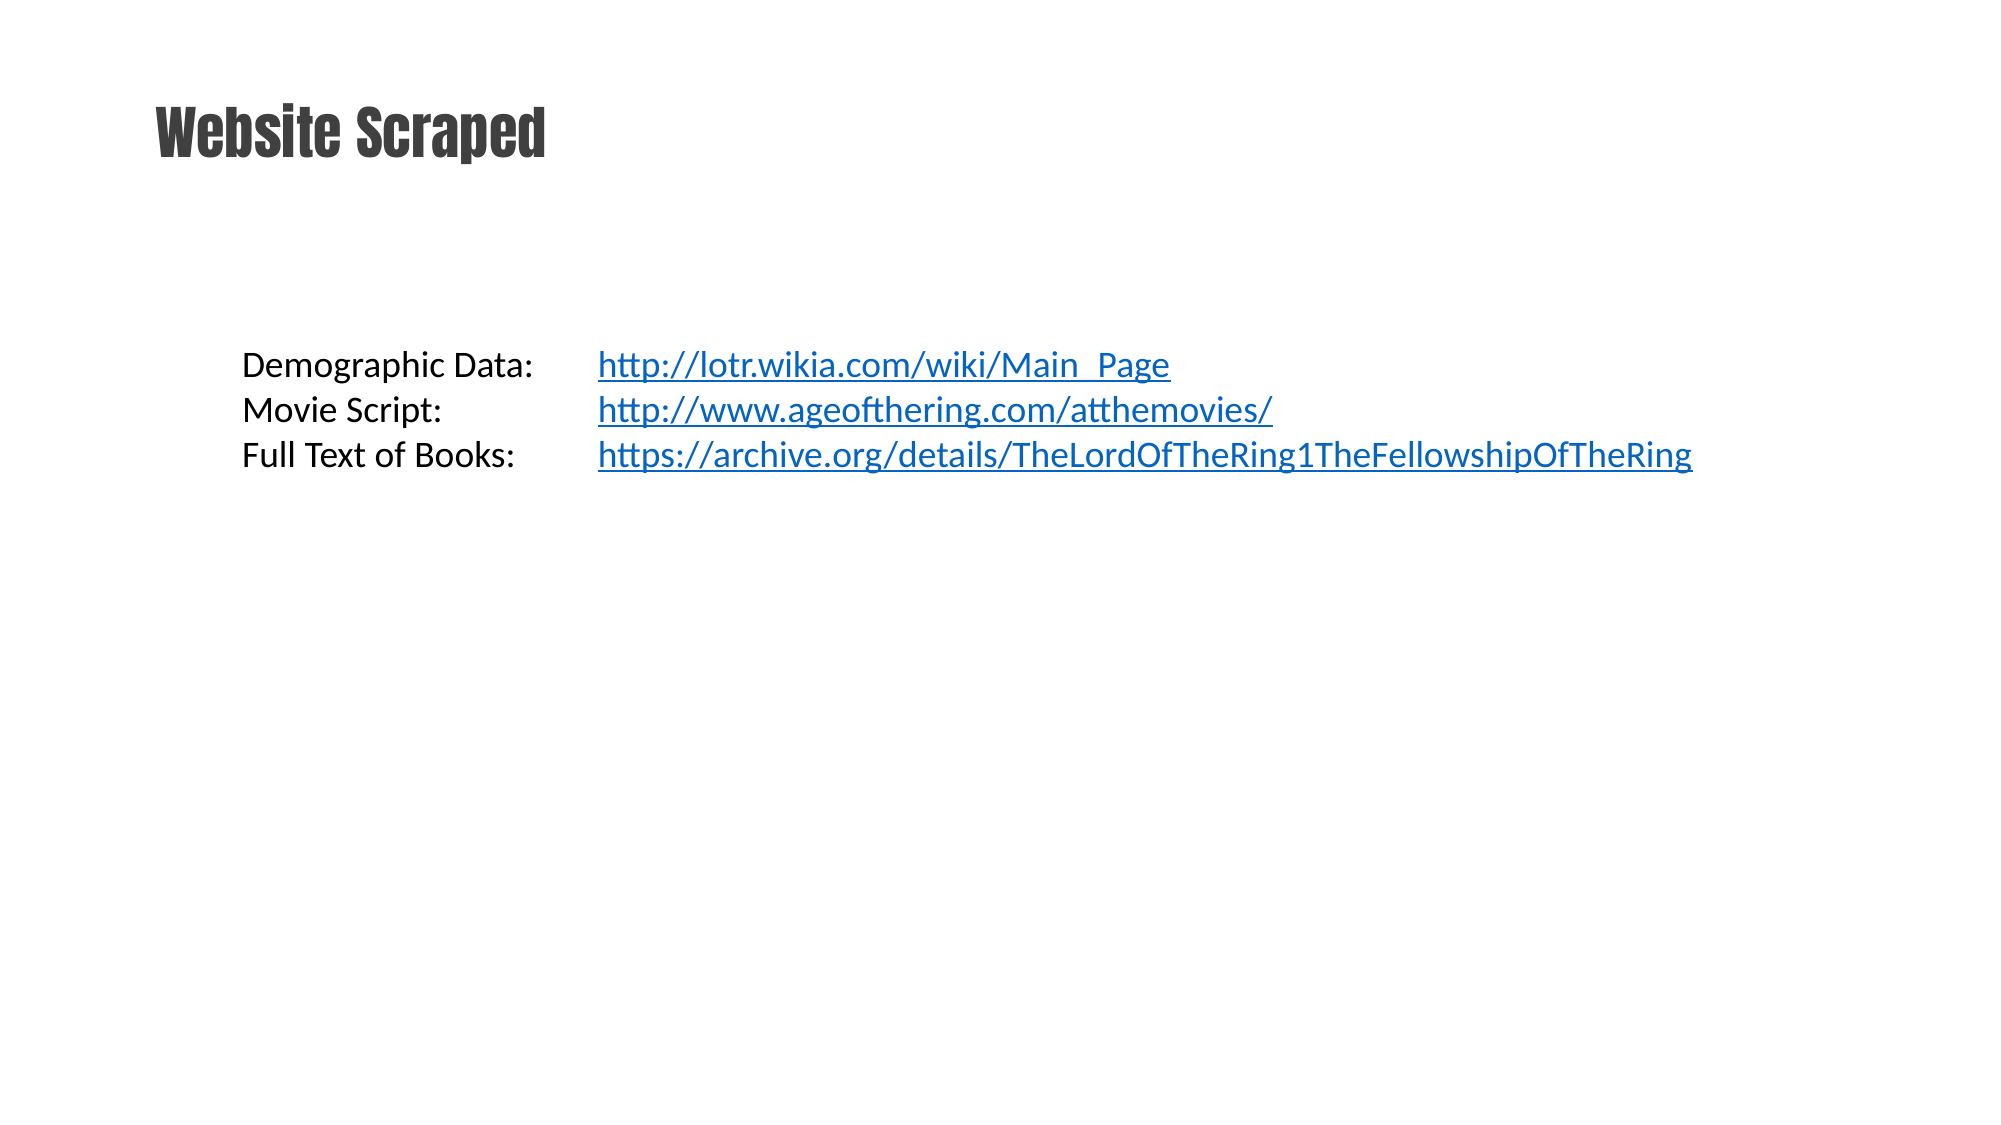

Website Scraped
Demographic Data:
Movie Script:
Full Text of Books:

http://lotr.wikia.com/wiki/Main_Page
http://www.ageofthering.com/atthemovies/
https://archive.org/details/TheLordOfTheRing1TheFellowshipOfTheRing